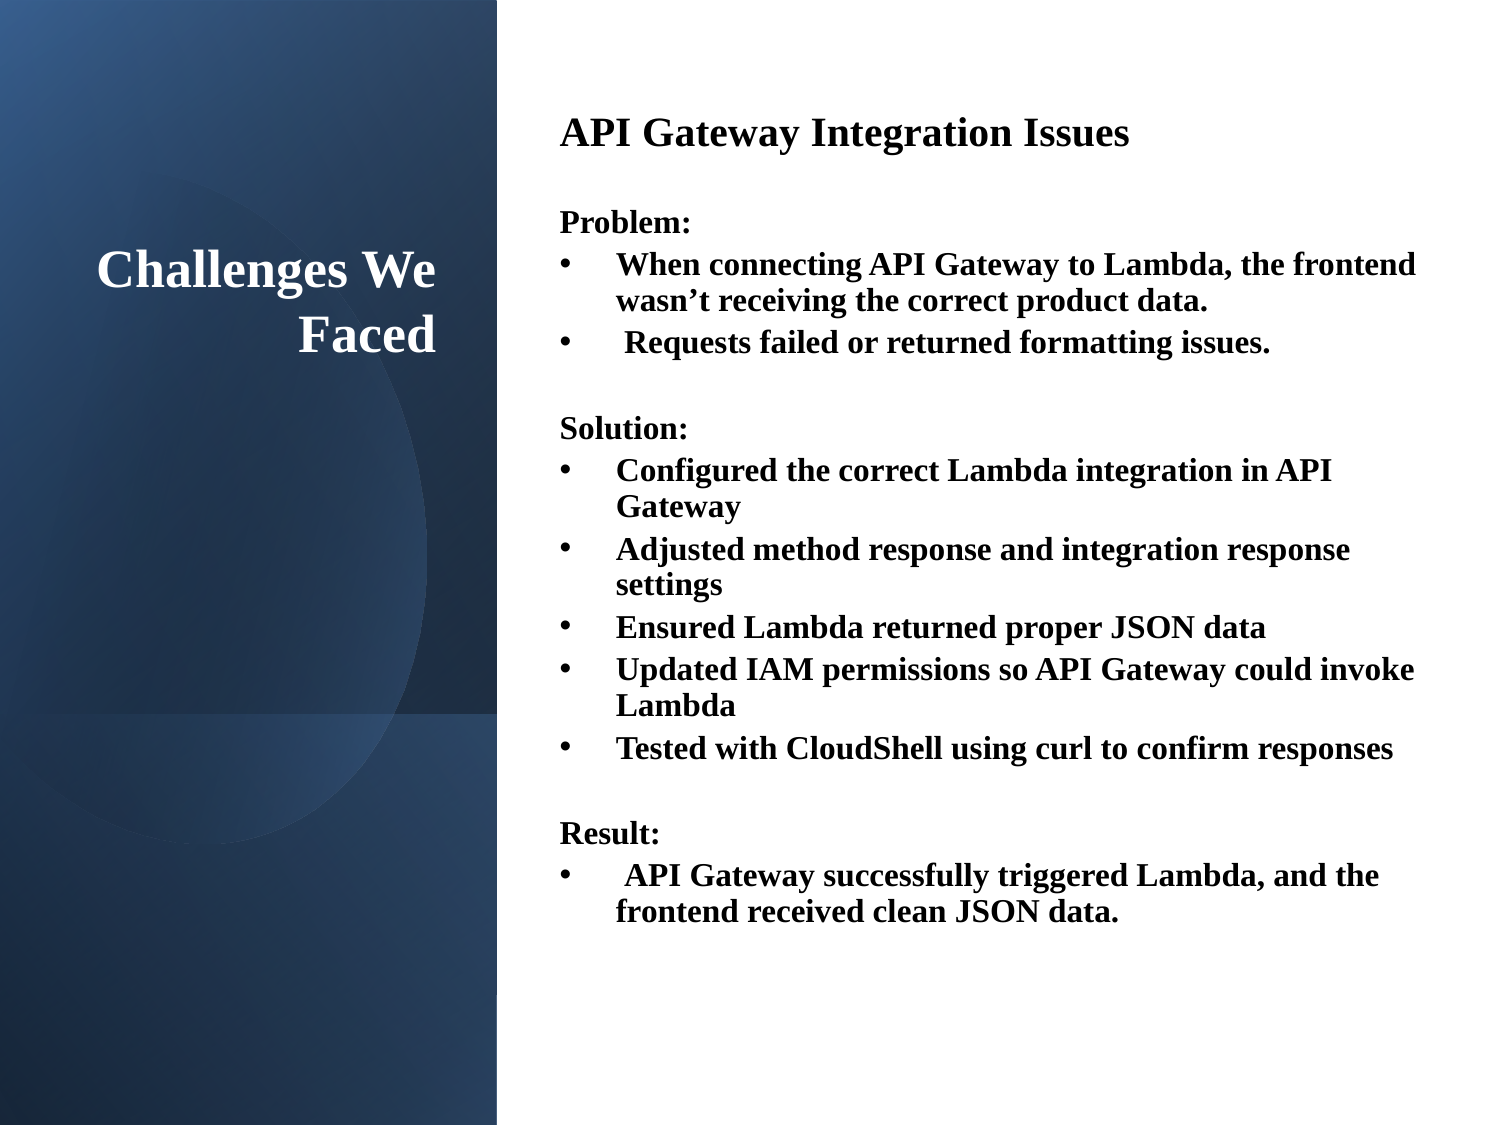

API Gateway Integration Issues

Problem:
When connecting API Gateway to Lambda, the frontend wasn’t receiving the correct product data.
 Requests failed or returned formatting issues.

Solution:
Configured the correct Lambda integration in API Gateway
Adjusted method response and integration response settings
Ensured Lambda returned proper JSON data
Updated IAM permissions so API Gateway could invoke Lambda
Tested with CloudShell using curl to confirm responses

Result:
 API Gateway successfully triggered Lambda, and the frontend received clean JSON data.

# Challenges We Faced